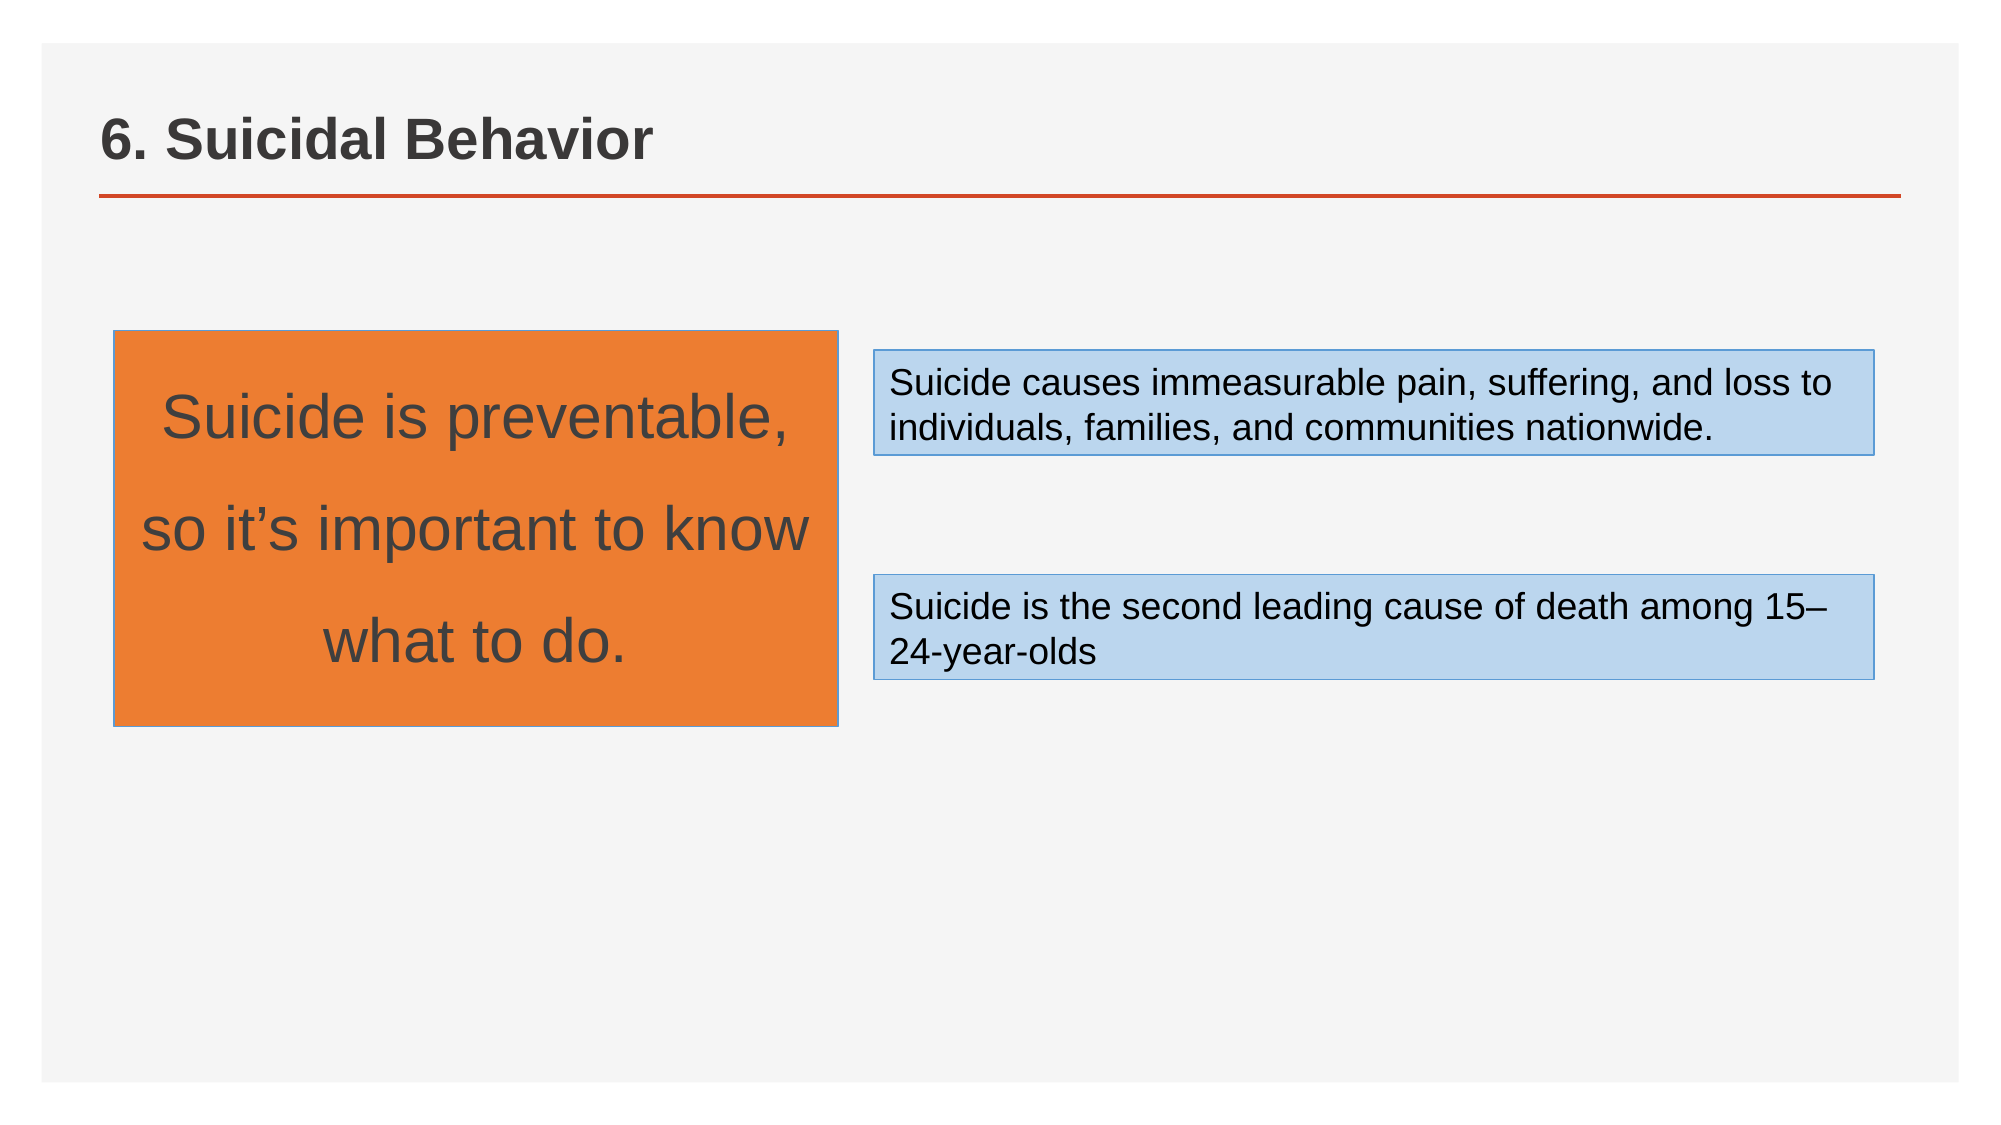

# 6. Suicidal Behavior
Suicide is preventable, so it’s important to know what to do.
Suicide causes immeasurable pain, suffering, and loss to individuals, families, and communities nationwide.
Suicide is the second leading cause of death among 15–24-year-olds